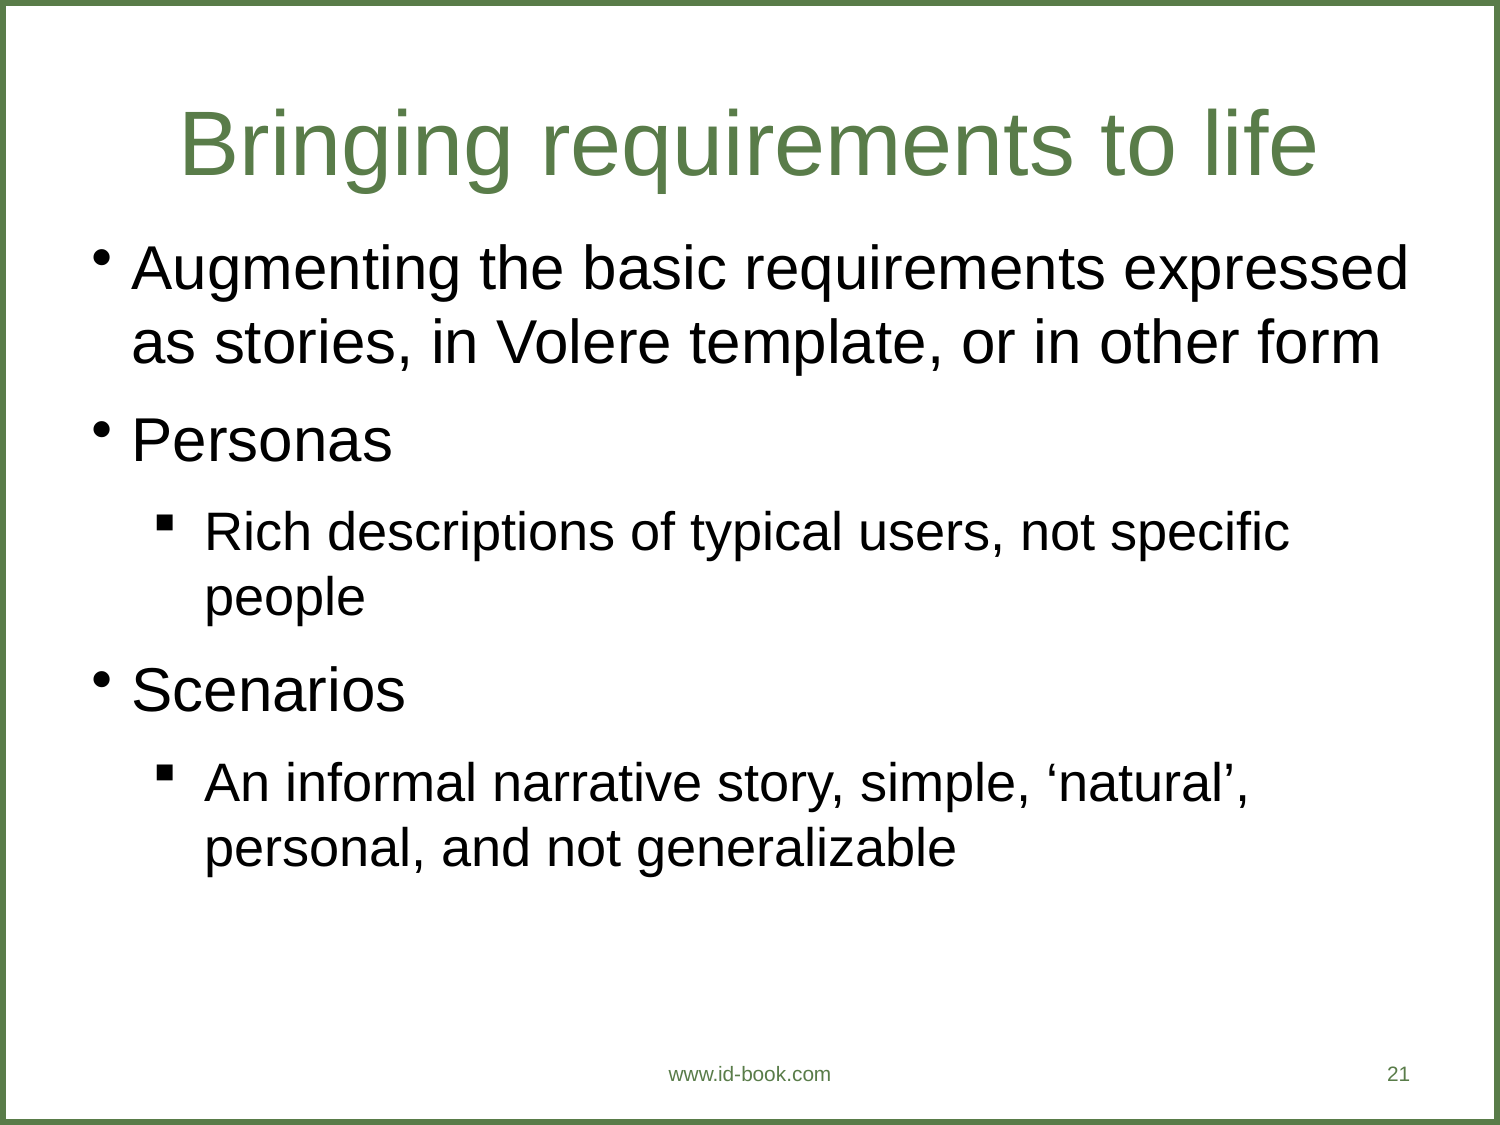

# Bringing requirements to life
Augmenting the basic requirements expressed as stories, in Volere template, or in other form
Personas
Rich descriptions of typical users, not specific people
Scenarios
An informal narrative story, simple, ‘natural’, personal, and not generalizable

www.id-book.com
21